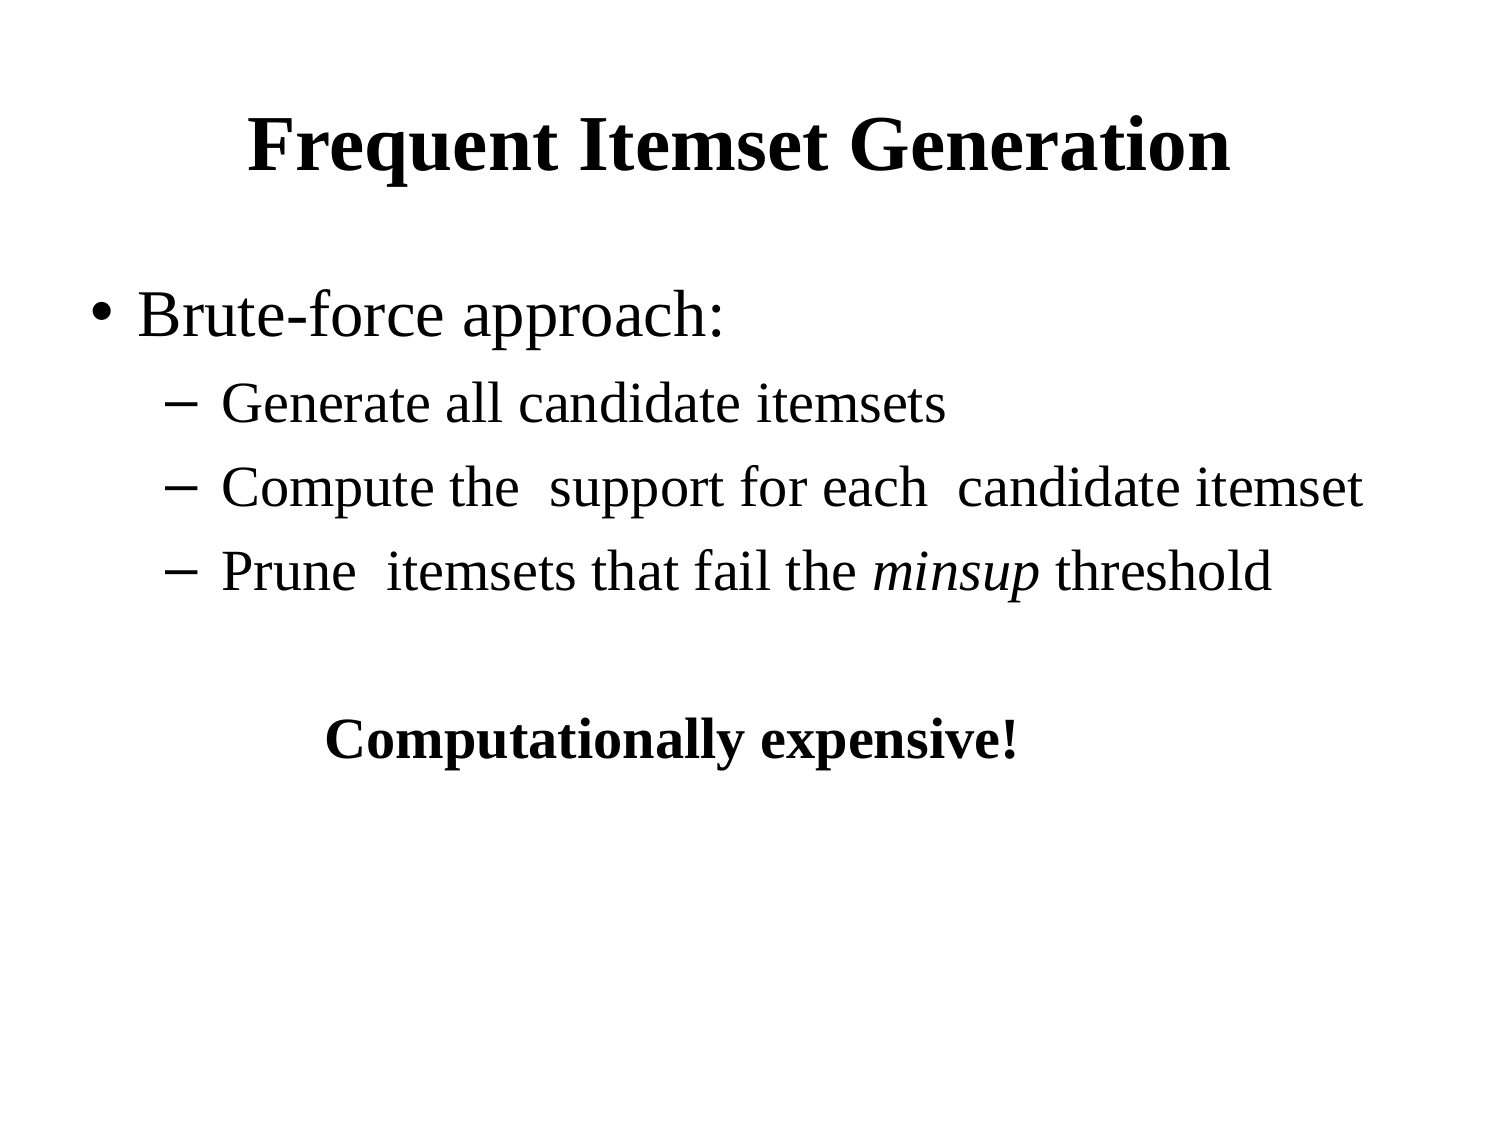

# Frequent Itemset Generation
Brute-force approach:
Generate all candidate itemsets
Compute the  support for each  candidate itemset
Prune  itemsets that fail the minsup threshold

           Computationally expensive!